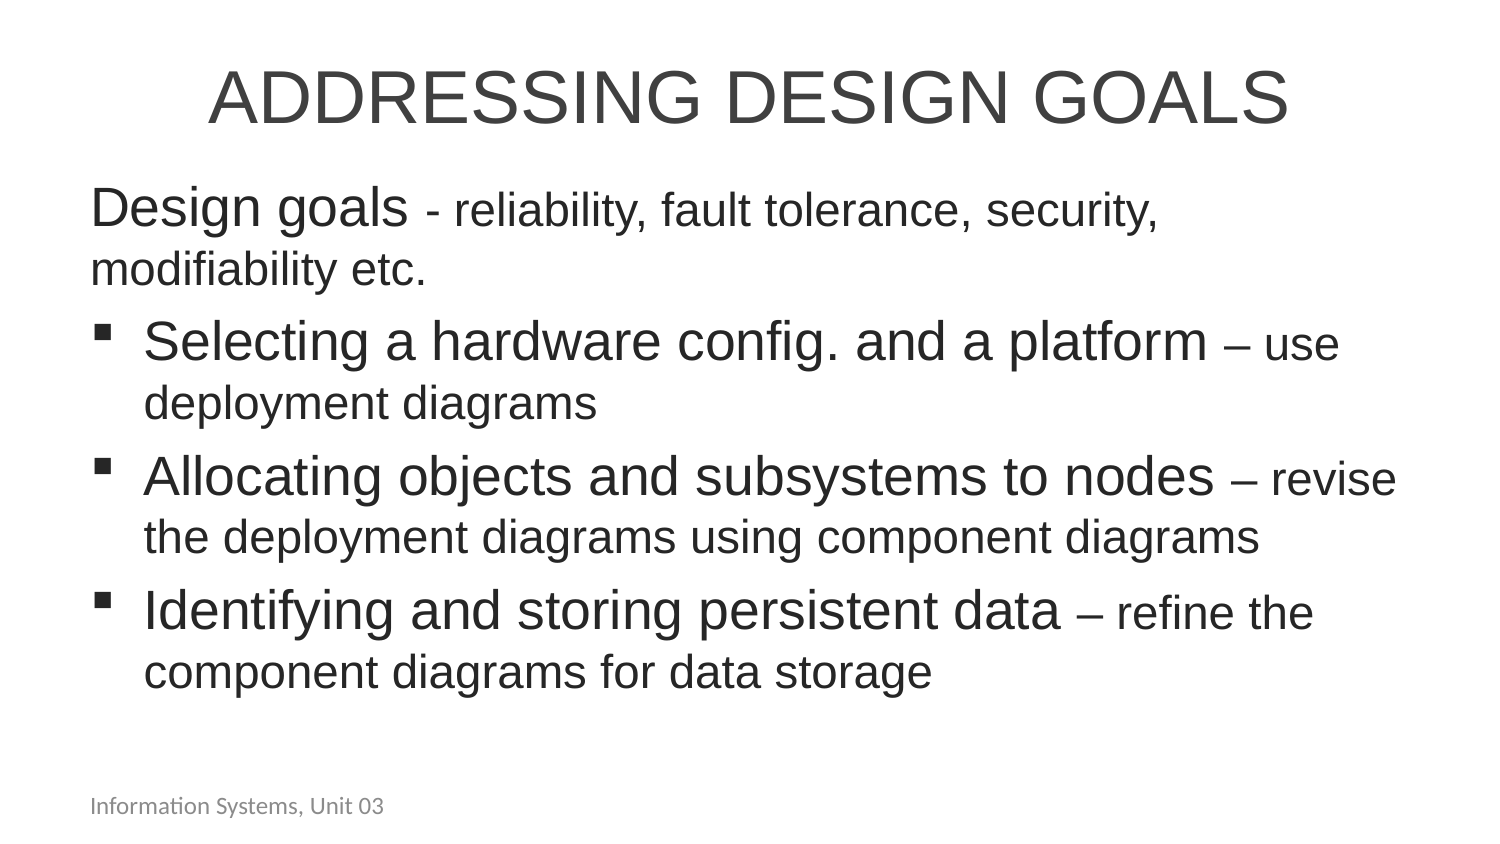

# Addressing Design Goals
Design goals - reliability, fault tolerance, security, modifiability etc.
Selecting a hardware config. and a platform – use deployment diagrams
Allocating objects and subsystems to nodes – revise the deployment diagrams using component diagrams
Identifying and storing persistent data – refine the component diagrams for data storage
Information Systems, Unit 03
103